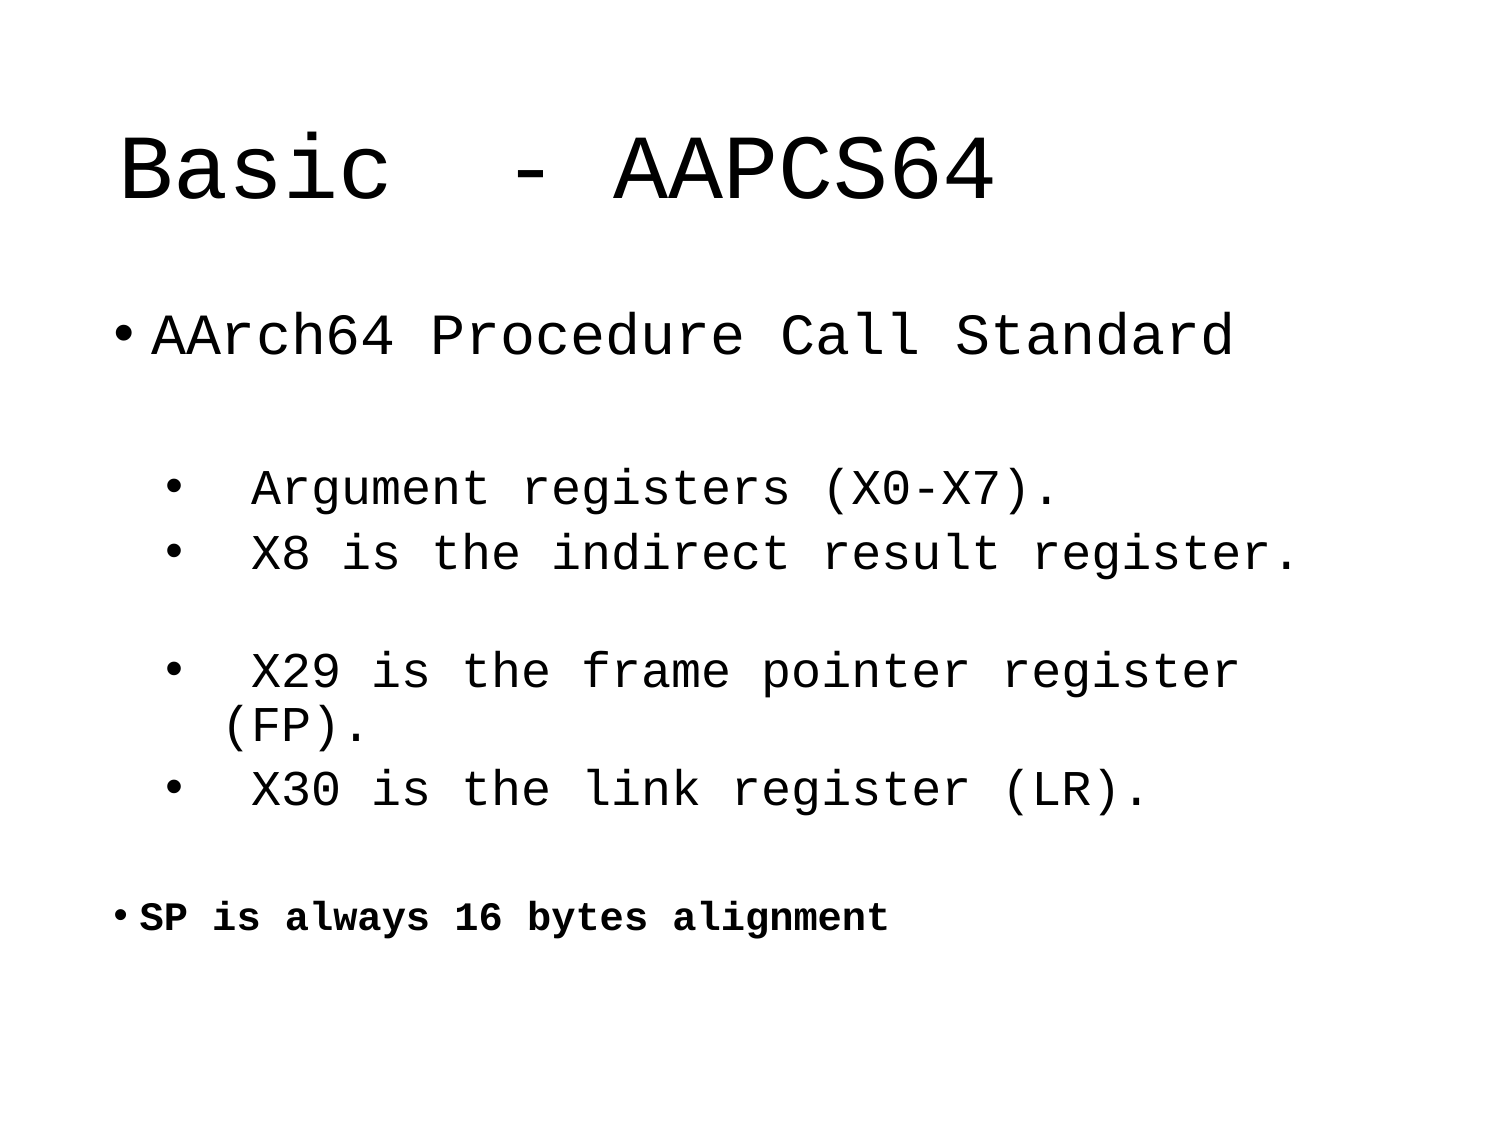

# Basic  - AAPCS64
AArch64 Procedure Call Standard

 Argument registers (X0-X7).
 X8 is the indirect result register.
 X29 is the frame pointer register (FP).
 X30 is the link register (LR).

SP is always 16 bytes alignment